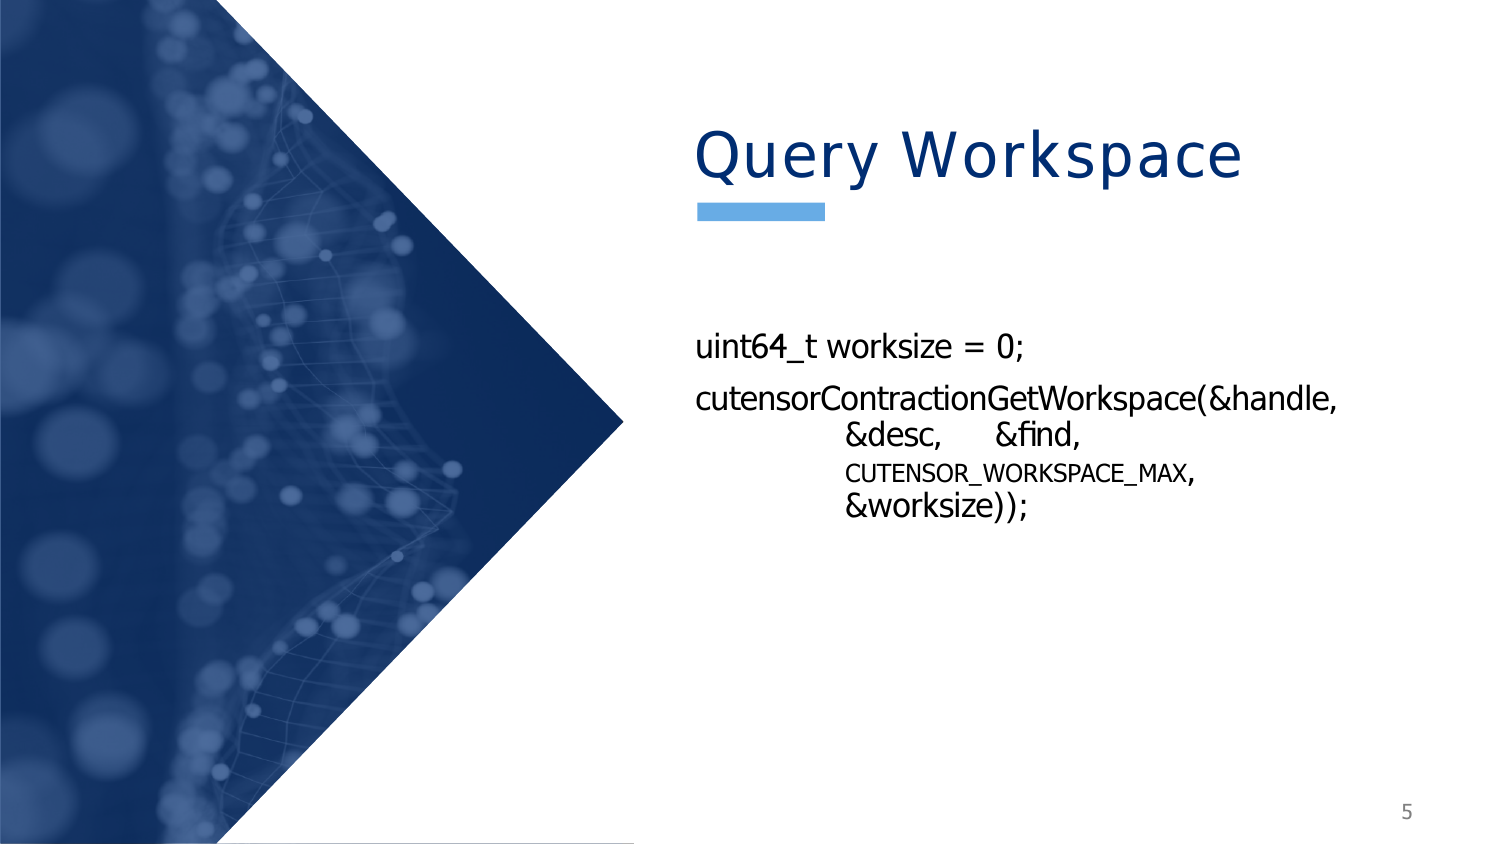

Query Workspace
uint64_t worksize = 0;
cutensorContractionGetWorkspace(&handle,
	&desc, 	&find,
	CUTENSOR_WORKSPACE_MAX,
	&worksize));